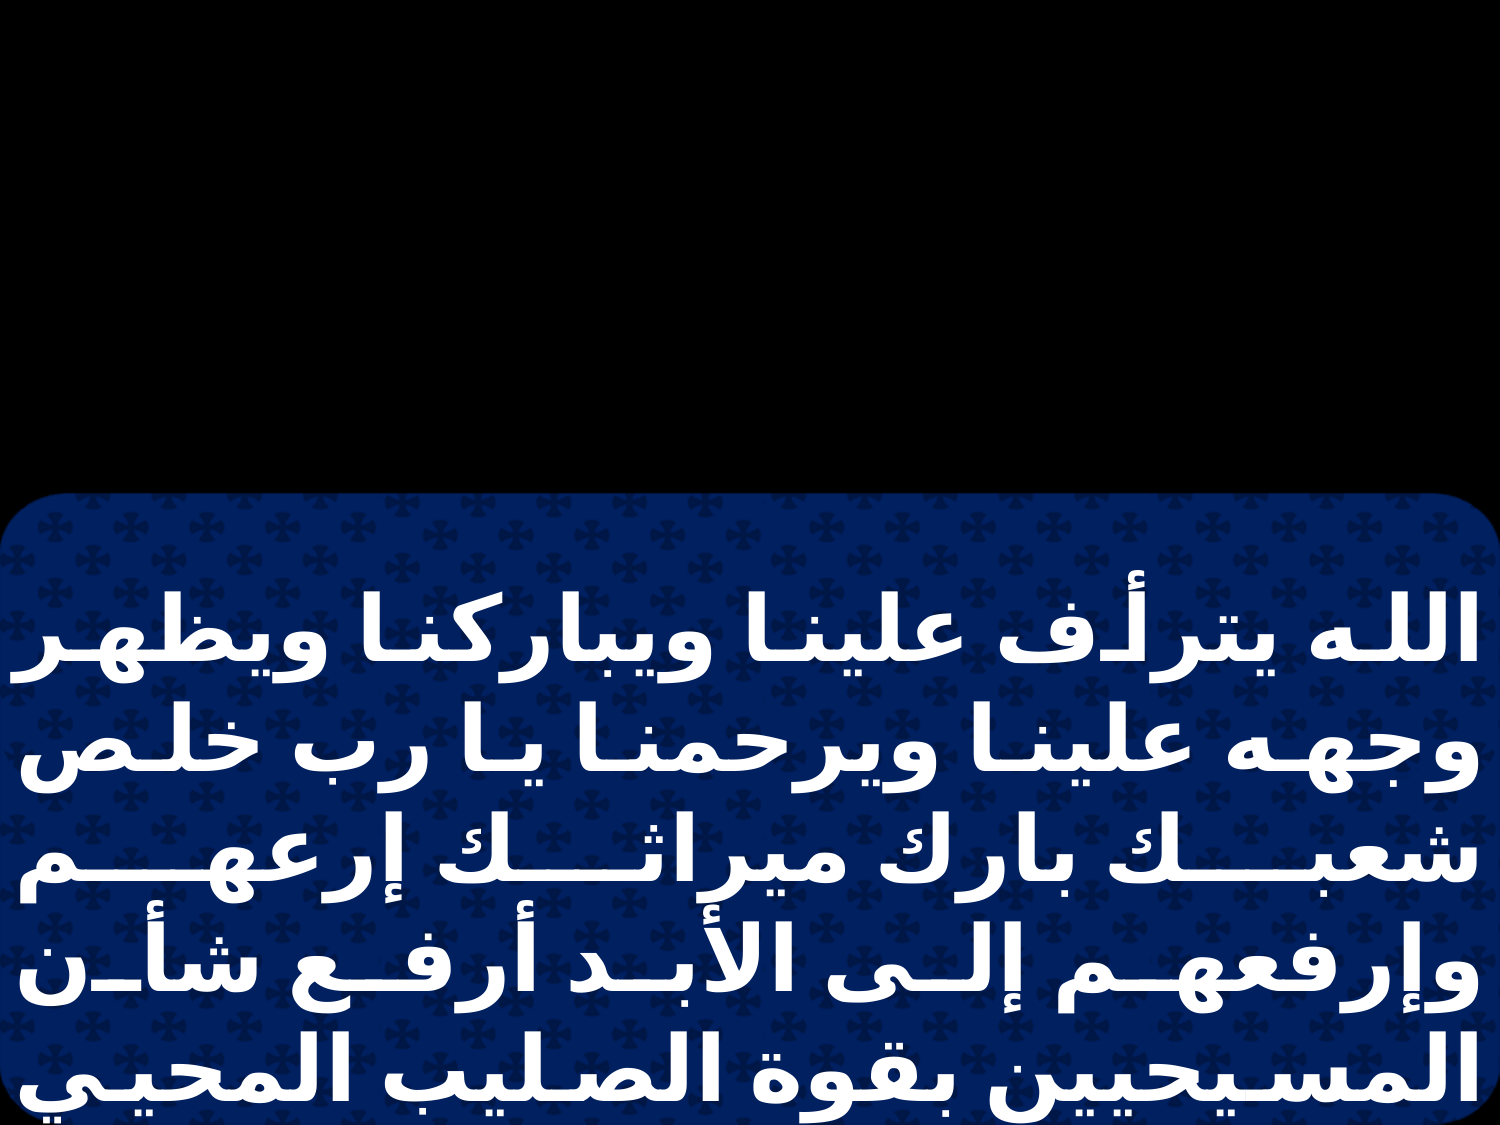

الله يترأف علينا ويباركنا ويظهر وجهه علينا ويرحمنا يا رب خلص شعبك بارك ميراثك إرعهم وإرفعهم إلى الأبد أرفع شأن المسيحيين بقوة الصليب المحيي بسؤالات وطلبات سيدتنا كلنا والدة